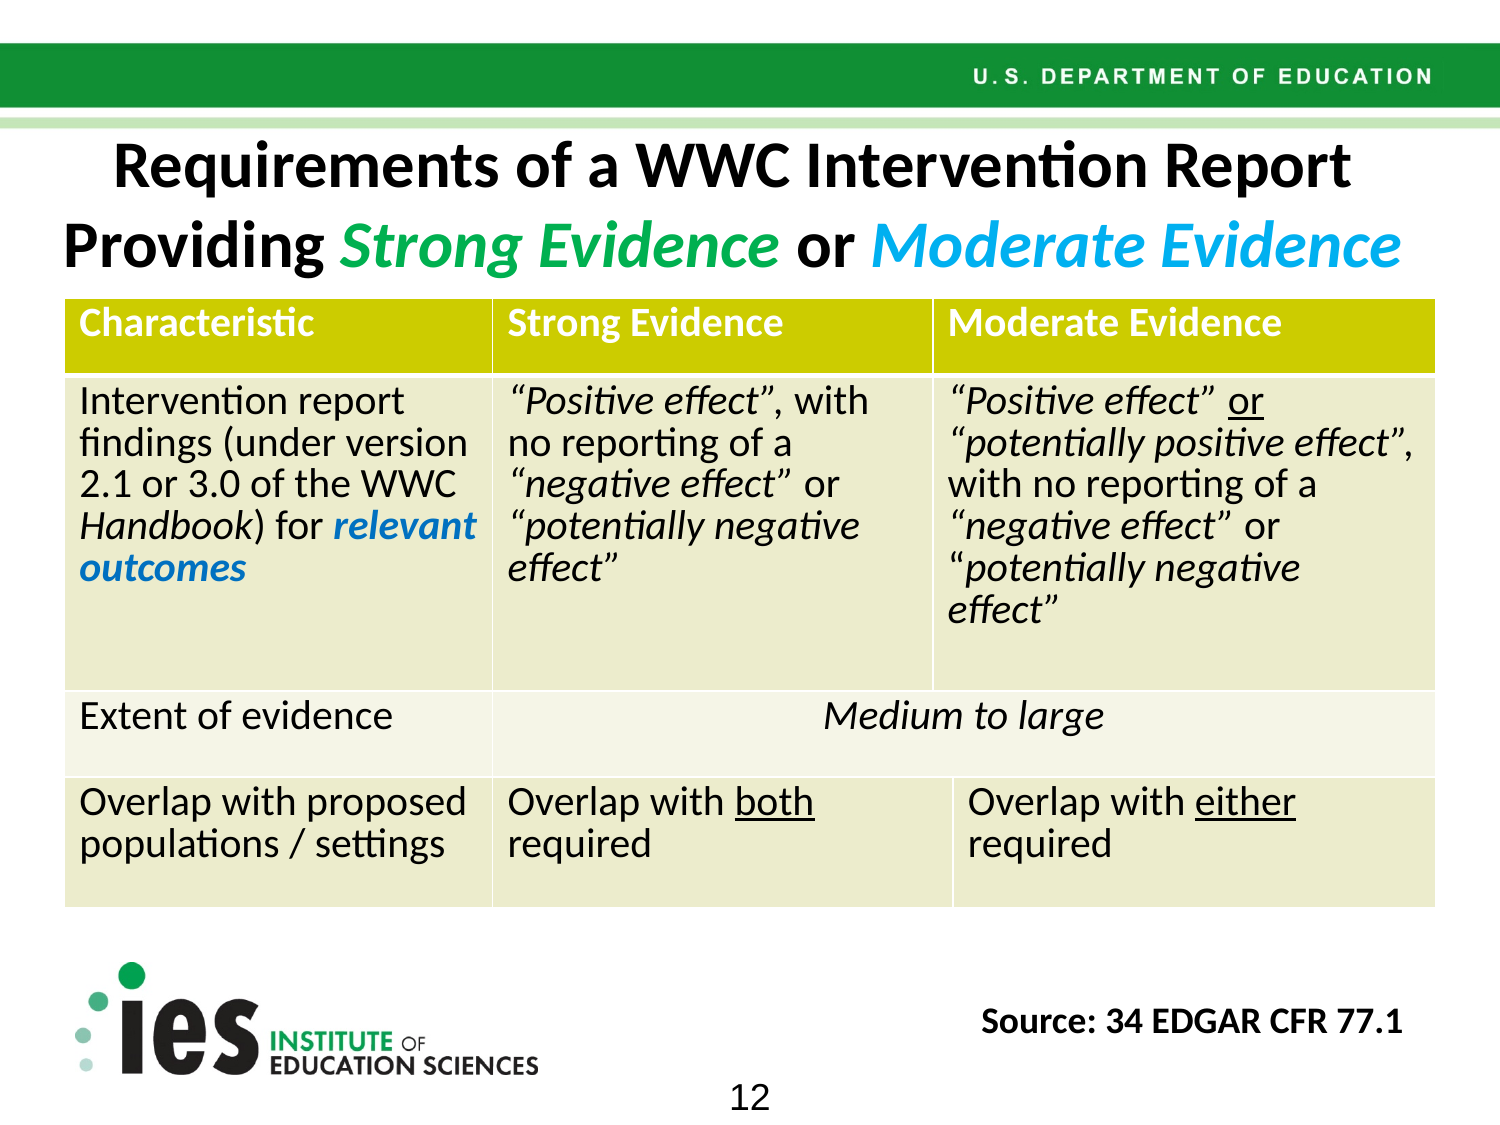

Requirements of a WWC Intervention Report Providing Strong Evidence or Moderate Evidence
| Characteristic | Strong Evidence | Moderate Evidence |  |
| --- | --- | --- | --- |
| Intervention report findings (under version 2.1 or 3.0 of the WWC Handbook) for relevant outcomes | “Positive effect”, with no reporting of a “negative effect” or “potentially negative effect” | “Positive effect” or “potentially positive effect”, with no reporting of a “negative effect” or “potentially negative effect” |  |
| Extent of evidence | Medium to large |  |  |
| Overlap with proposed populations / settings | Overlap with both required |  | Overlap with either required |
Source: 34 EDGAR CFR 77.1
12